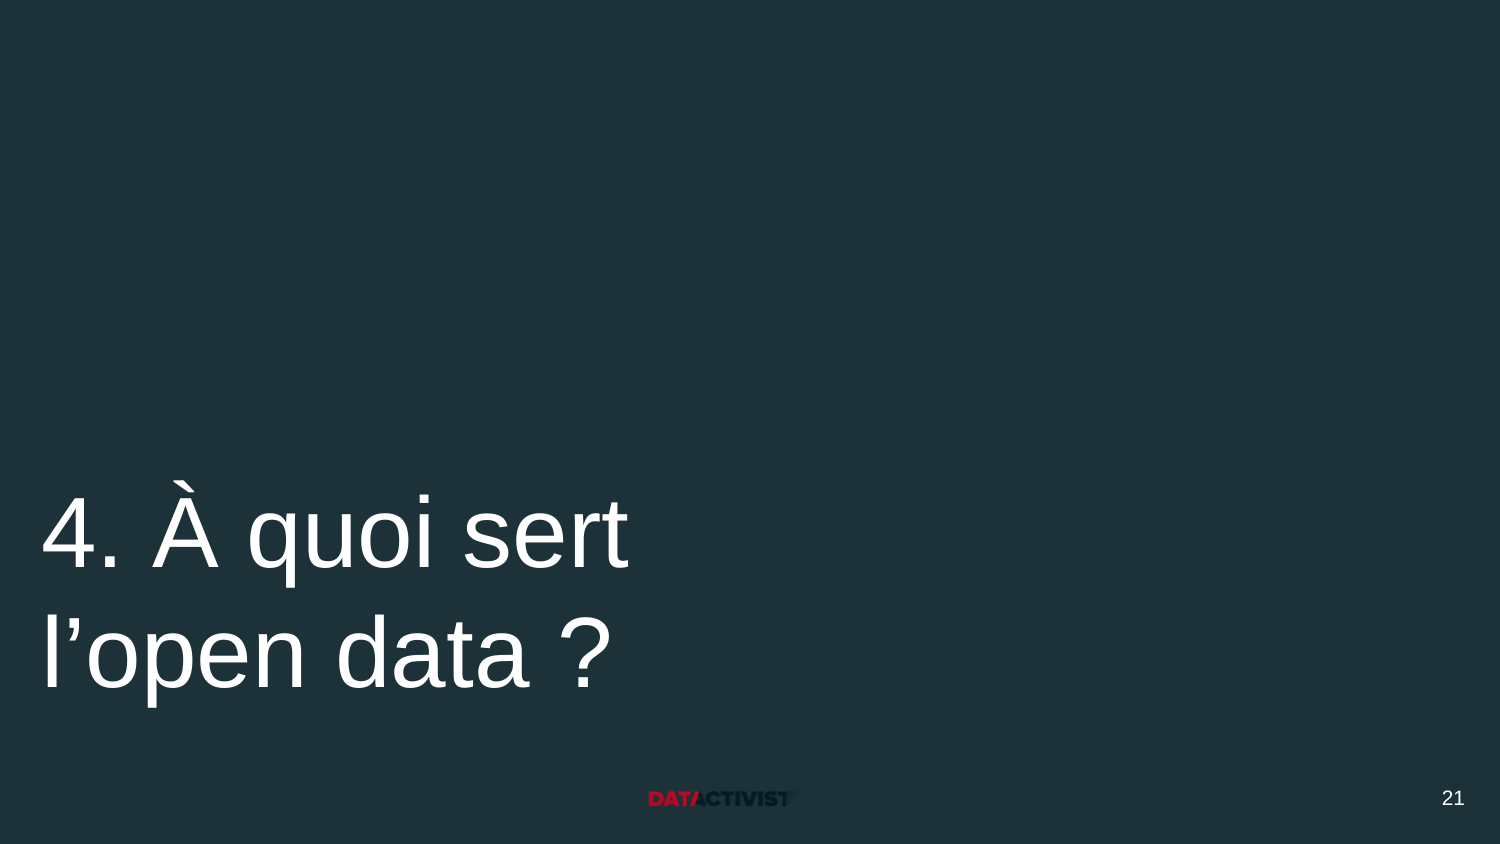

# 4. À quoi sert l’open data ?
21